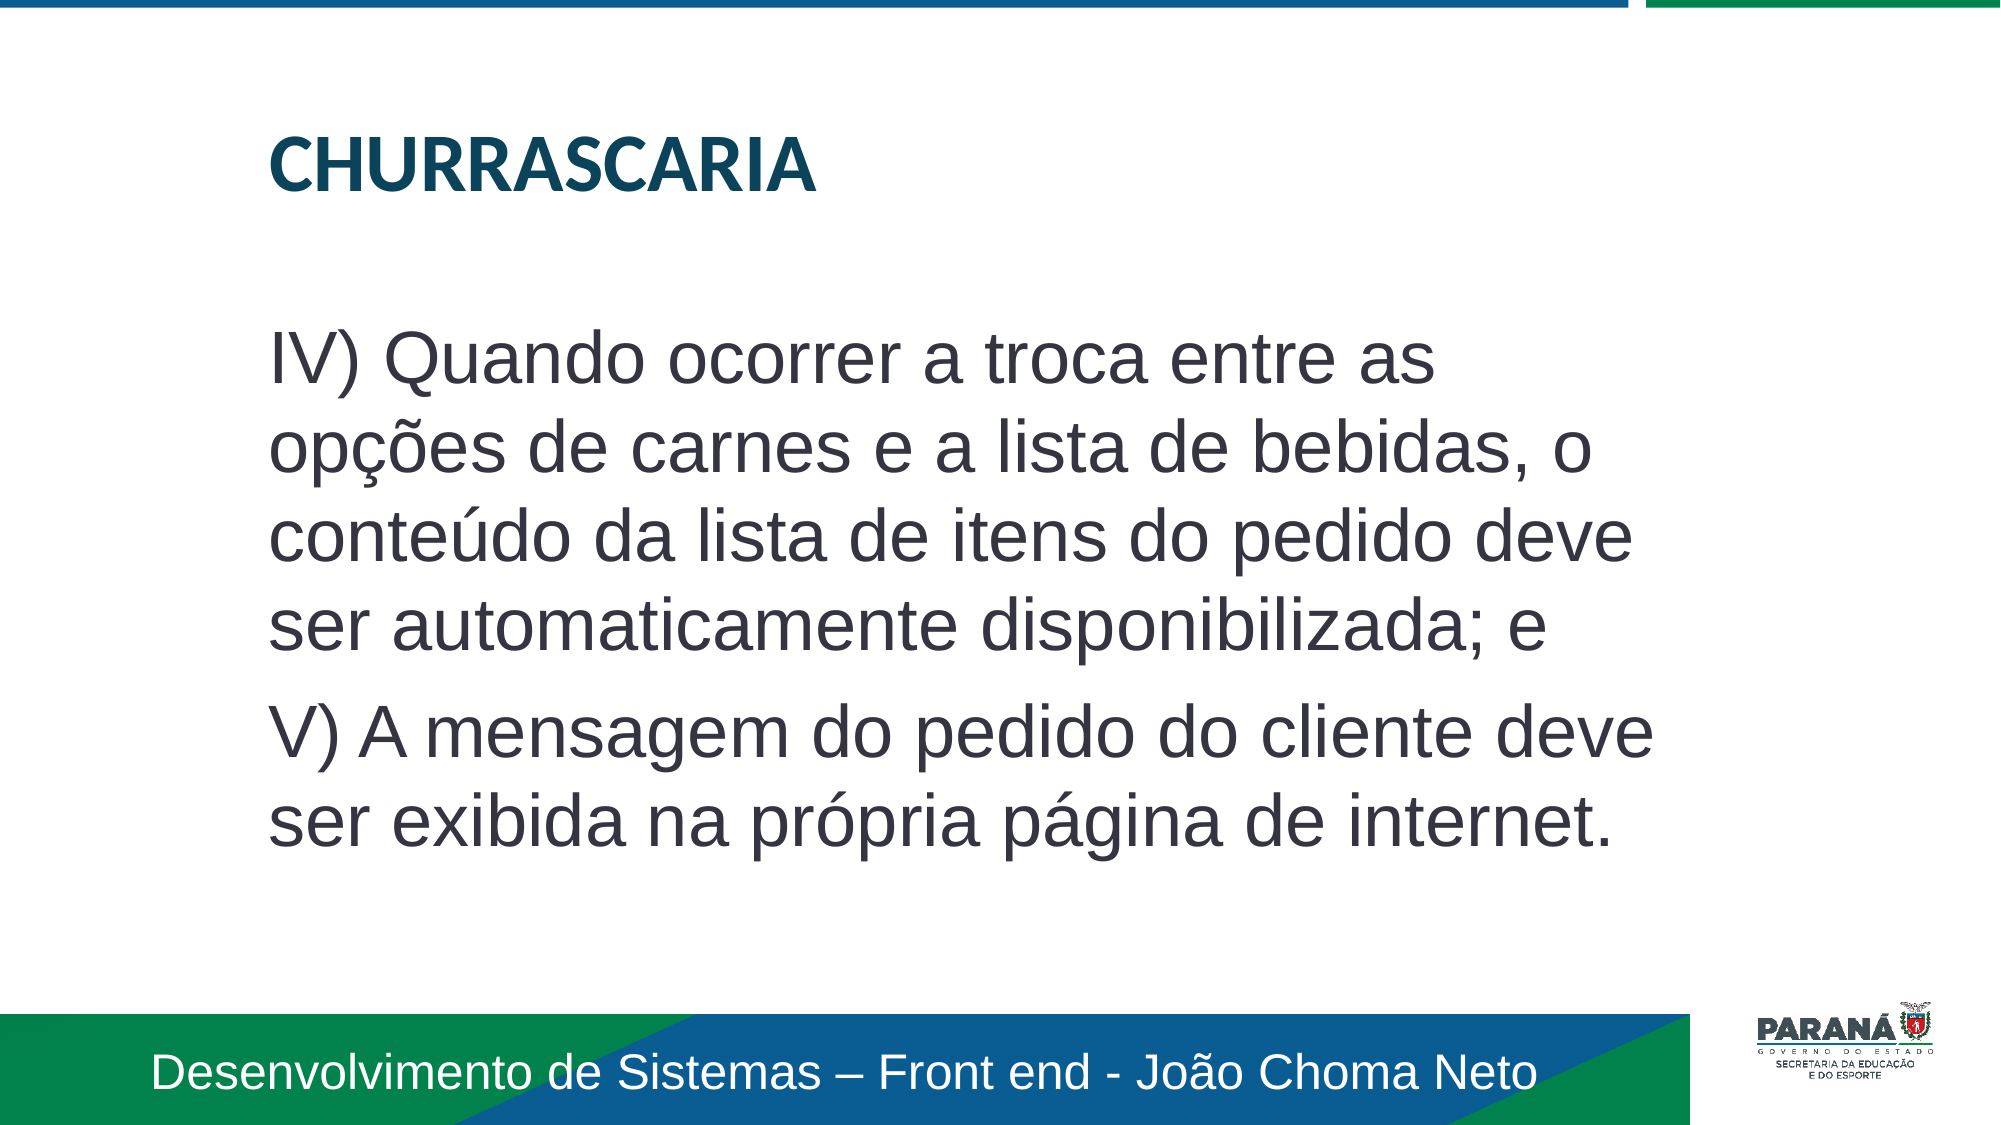

CHURRASCARIA
IV) Quando ocorrer a troca entre as opções de carnes e a lista de bebidas, o conteúdo da lista de itens do pedido deve ser automaticamente disponibilizada; e
V) A mensagem do pedido do cliente deve ser exibida na própria página de internet.